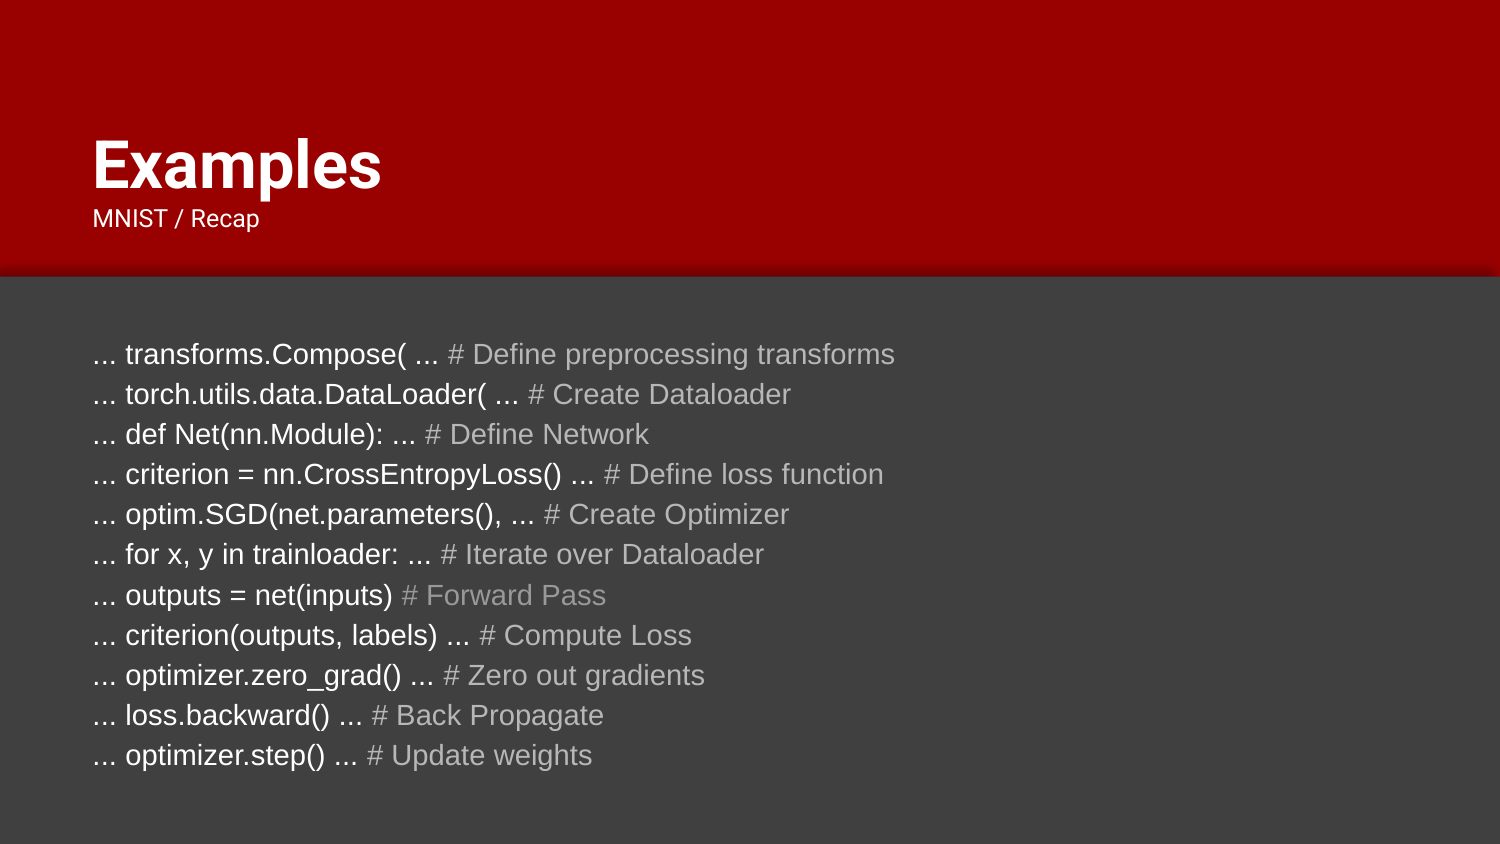

# Examples
MNIST / Recap
... transforms.Compose( ... # Define preprocessing transforms
... torch.utils.data.DataLoader( ... # Create Dataloader
... def Net(nn.Module): ... # Define Network
... criterion = nn.CrossEntropyLoss() ... # Define loss function
... optim.SGD(net.parameters(), ... # Create Optimizer
... for x, y in trainloader: ... # Iterate over Dataloader
... outputs = net(inputs) # Forward Pass
... criterion(outputs, labels) ... # Compute Loss
... optimizer.zero_grad() ... # Zero out gradients
... loss.backward() ... # Back Propagate
... optimizer.step() ... # Update weights